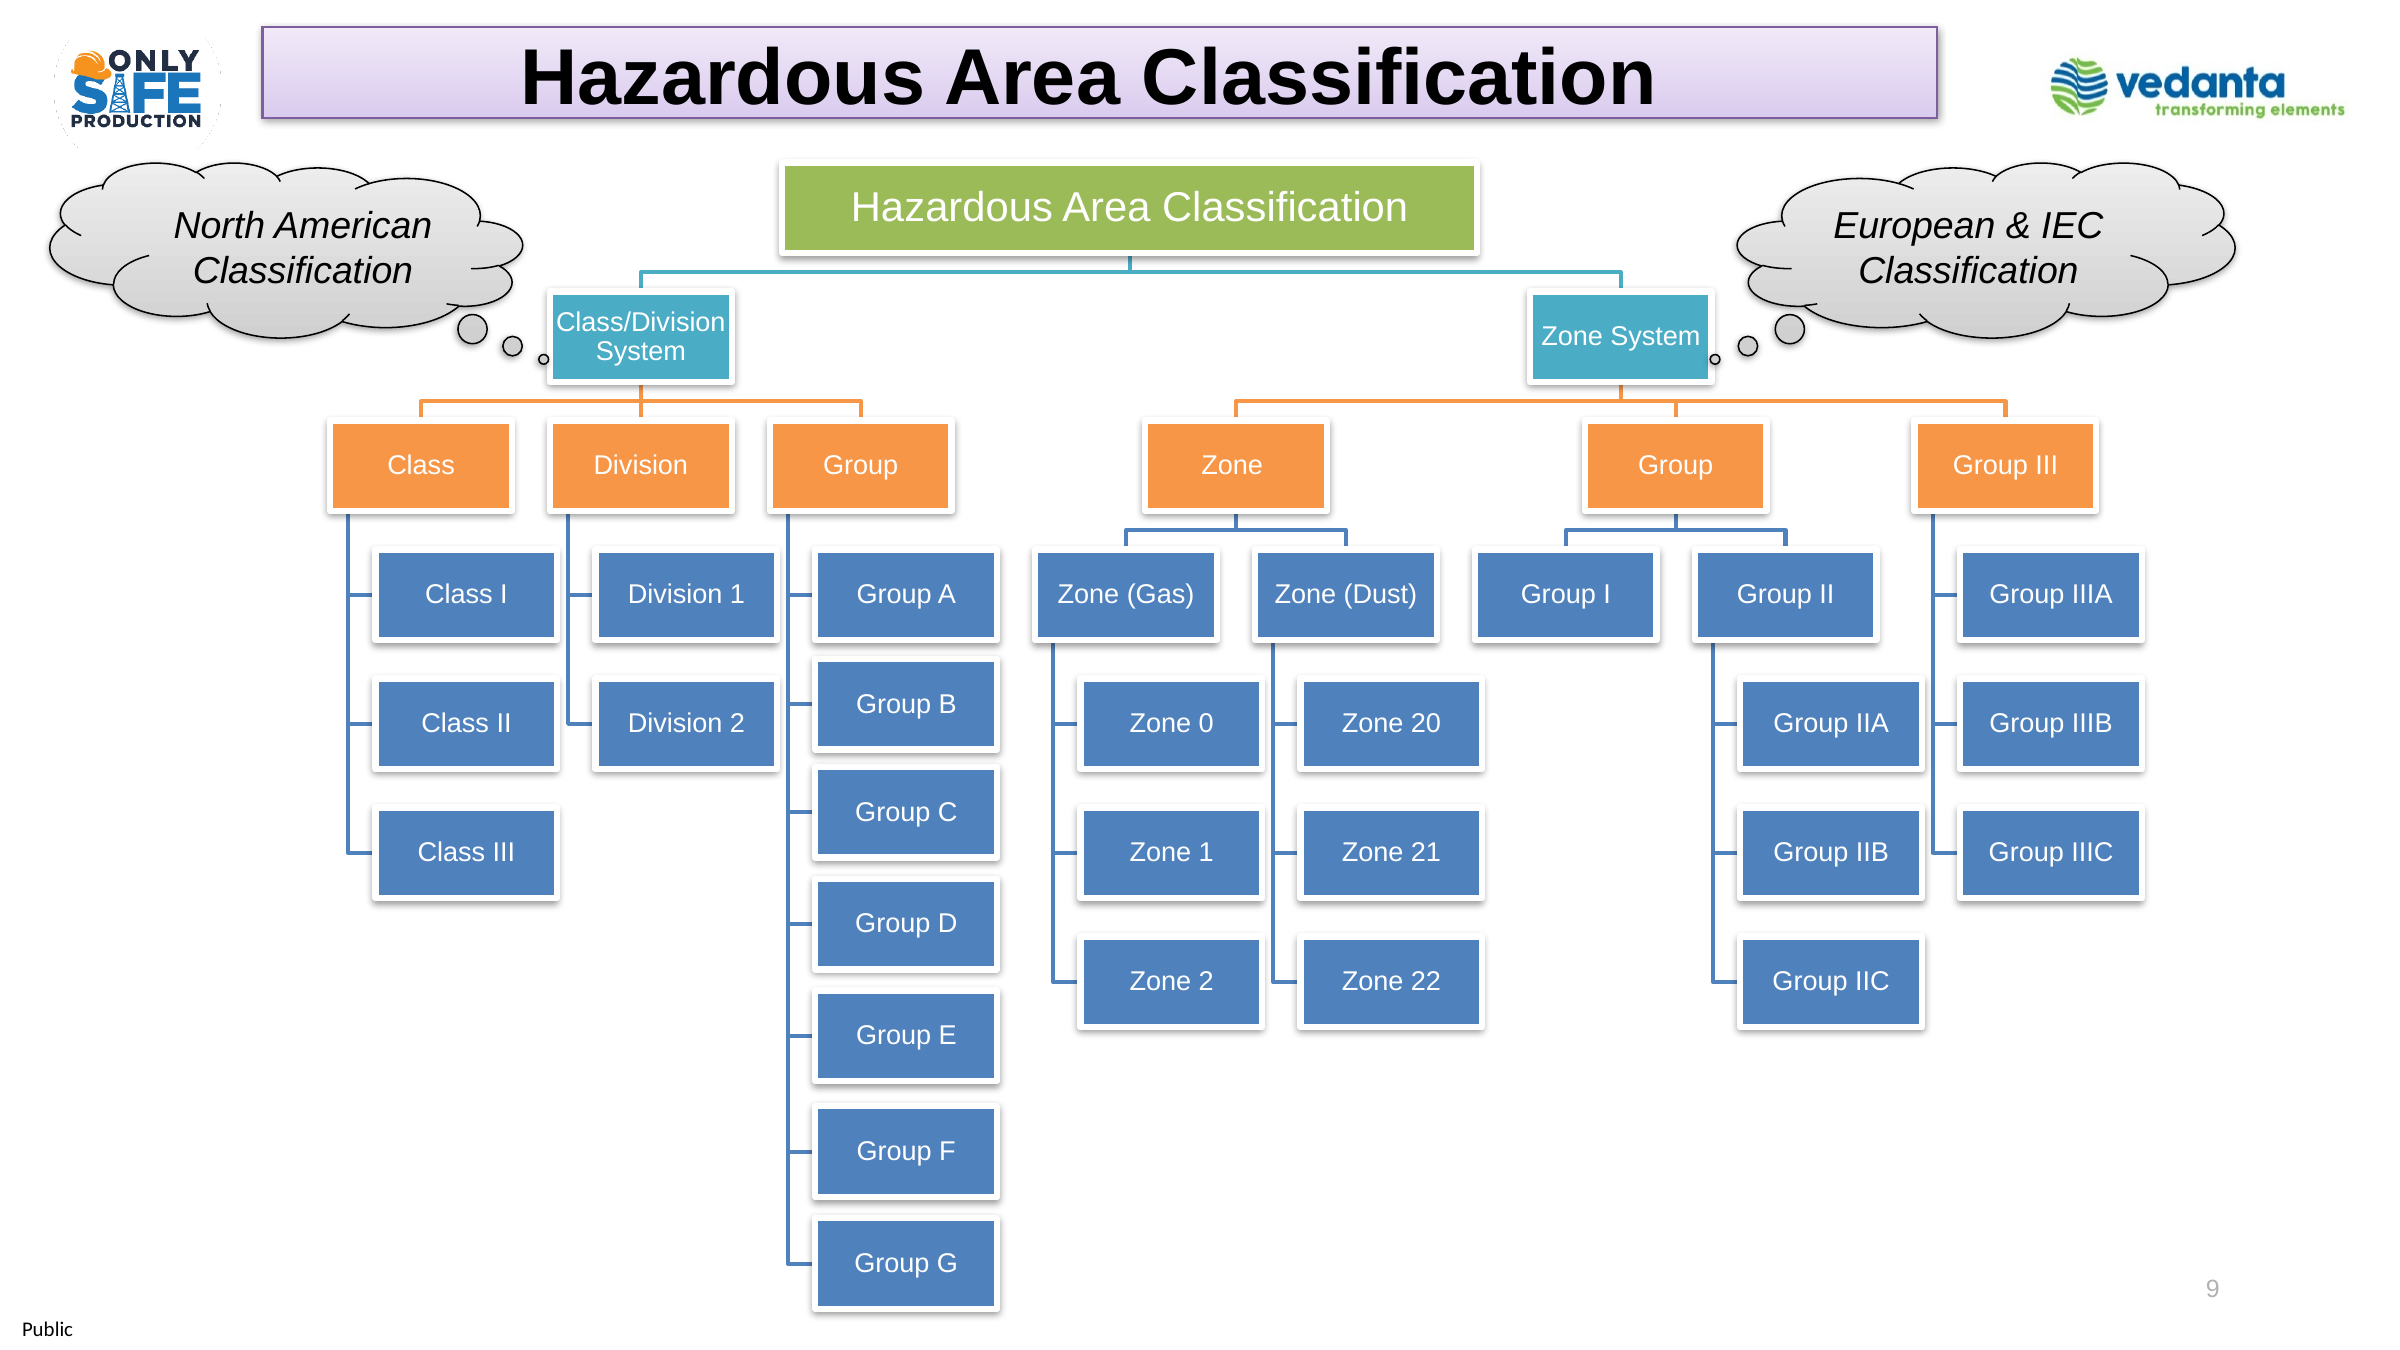

Hazardous Area Classification
North American Classification
Hazardous Area Classification
Class/Division System
Class
Class I
Class II
Class III
Division
Division 1
Division 2
Group
Group A
Group B
Group C
Group D
Group E
Group F
Group G
Zone System
Zone
Zone (Gas)
Zone 0
Zone 1
Zone 2
Zone (Dust)
Zone 20
Zone 21
Zone 22
Group
Group I
Group II
Group IIA
Group IIB
Group IIC
Group III
Group IIIA
Group IIIB
Group IIIC
European & IEC Classification
9